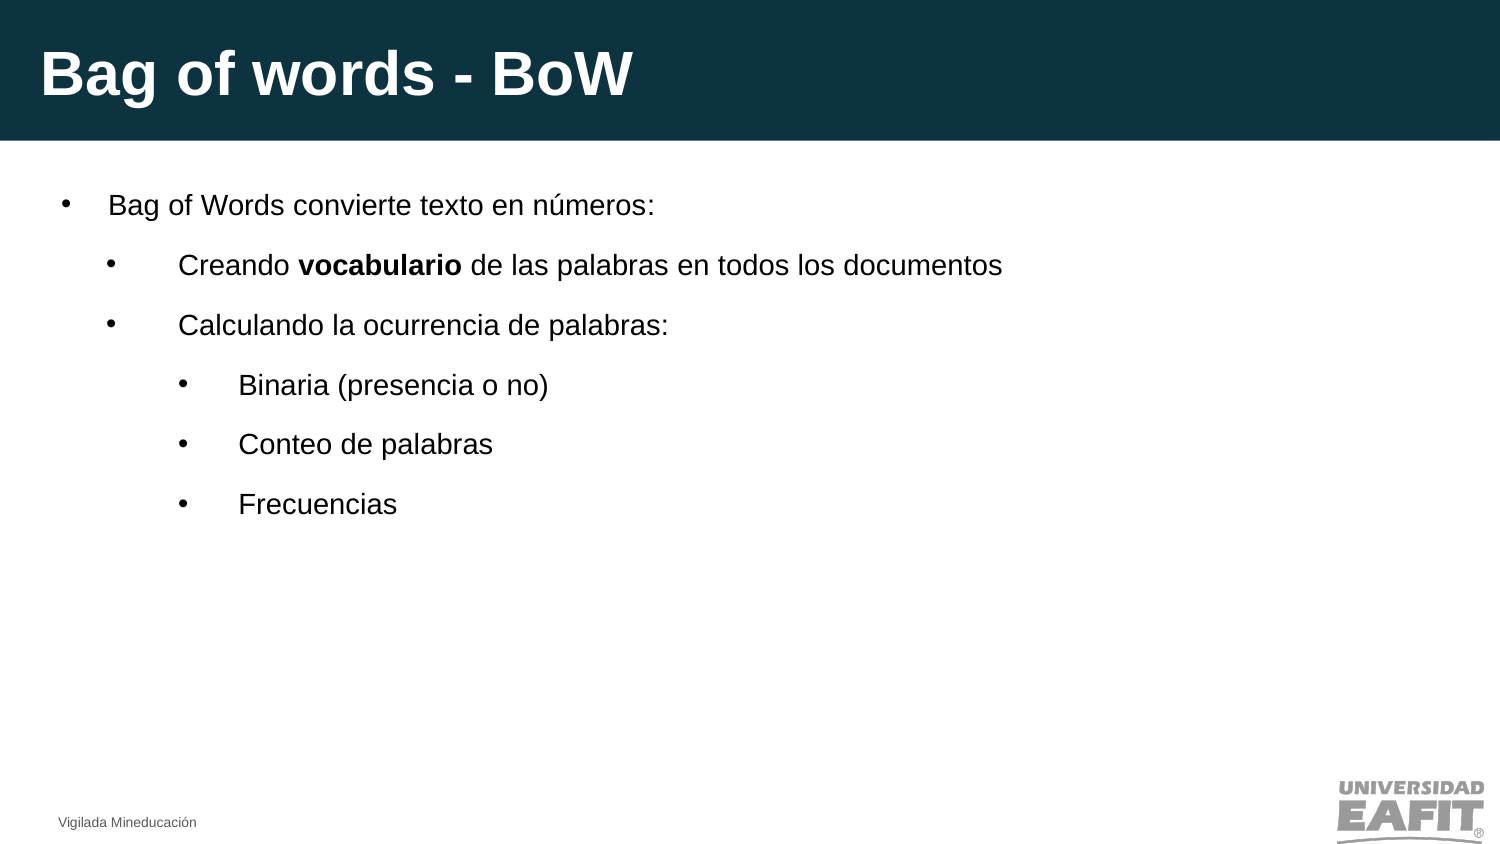

Bag of words - BoW
Bag of Words convierte texto en números:
Creando vocabulario de las palabras en todos los documentos
Calculando la ocurrencia de palabras:
Binaria (presencia o no)
Conteo de palabras
Frecuencias